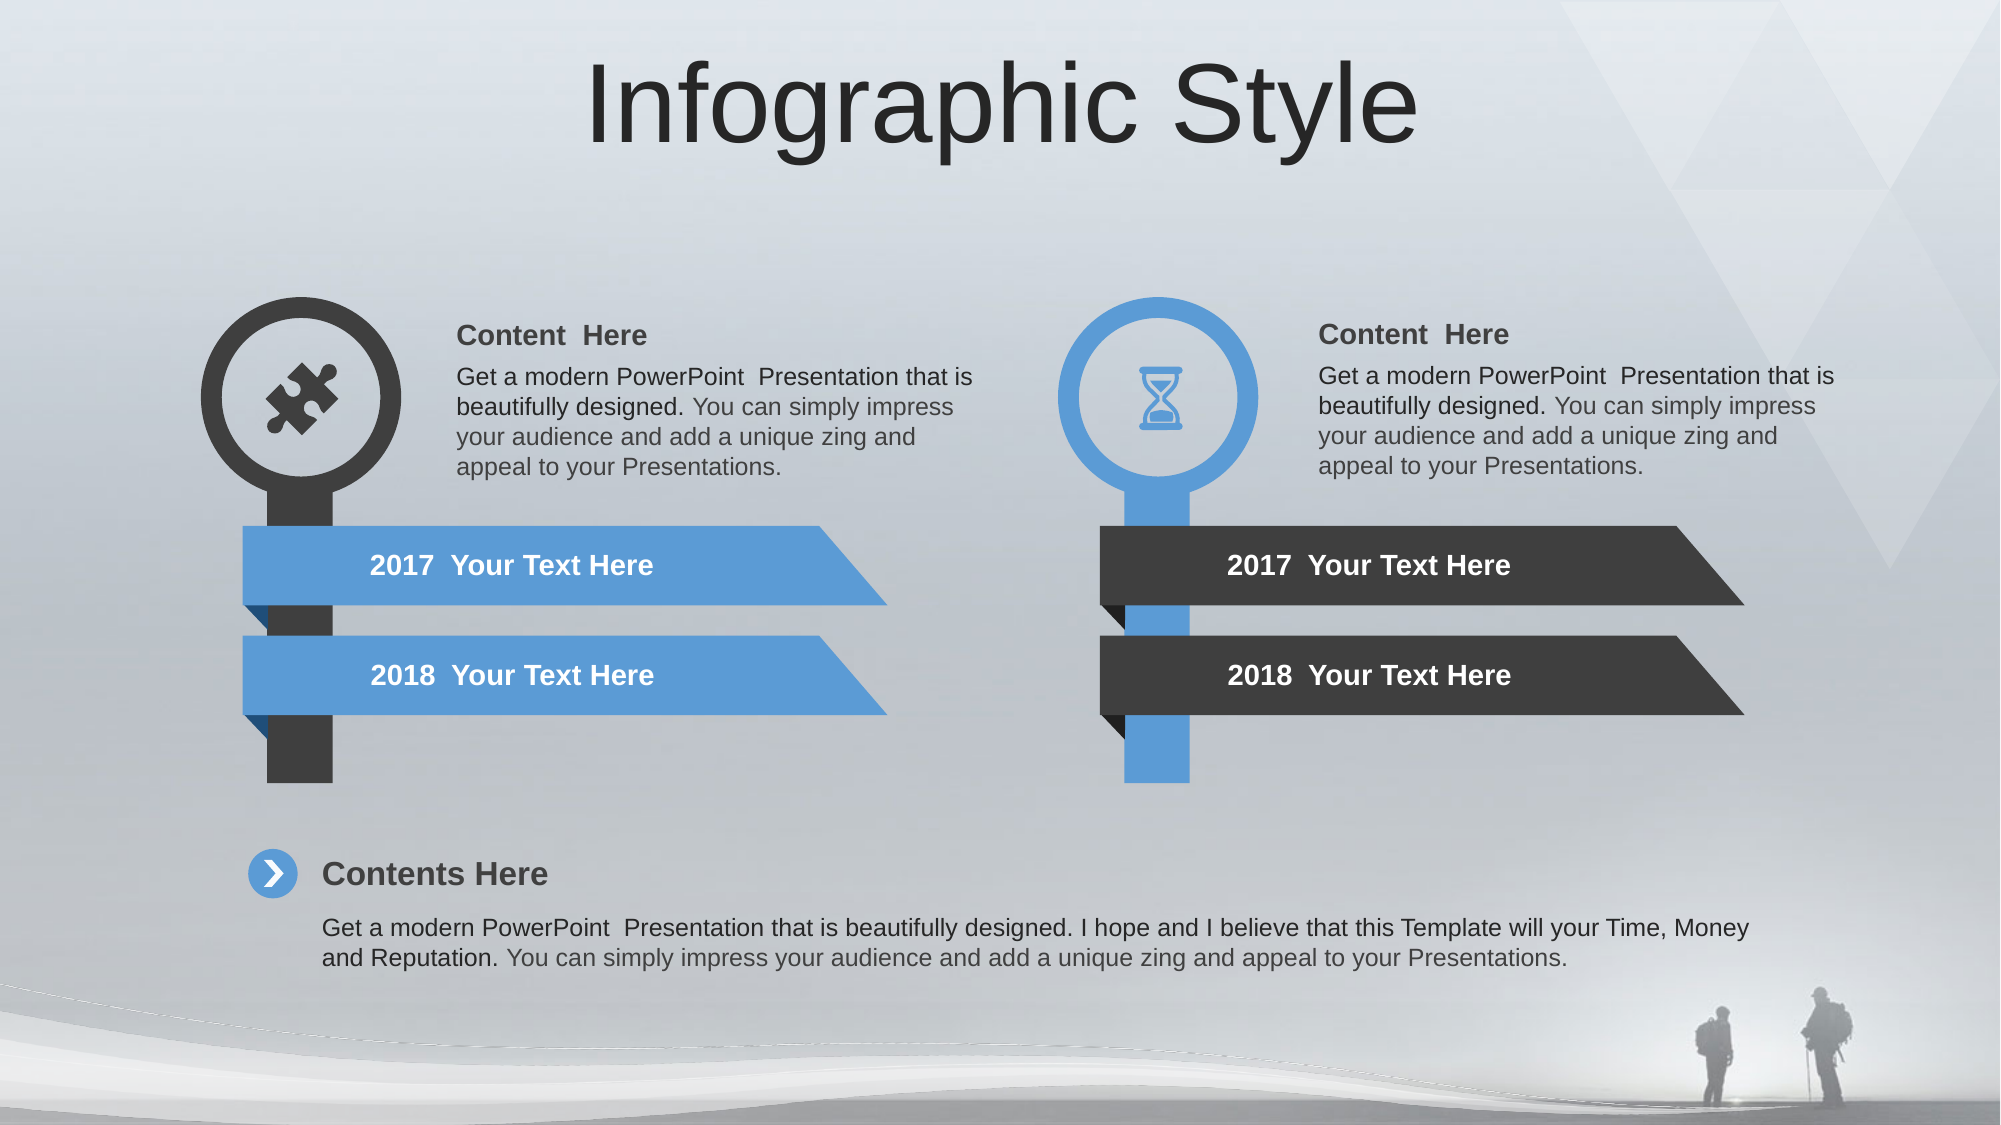

Infographic Style

Content  Here
Get a modern PowerPoint  Presentation that is beautifully designed. You can simply impress your audience and add a unique zing and appeal to your Presentations.
Content  Here
Get a modern PowerPoint  Presentation that is beautifully designed. You can simply impress your audience and add a unique zing and appeal to your Presentations.

2017  Your Text Here
2017  Your Text Here

2018  Your Text Here
2018  Your Text Here
Contents Here
Get a modern PowerPoint  Presentation that is beautifully designed. I hope and I believe that this Template will your Time, Money and Reputation. You can simply impress your audience and add a unique zing and appeal to your Presentations.